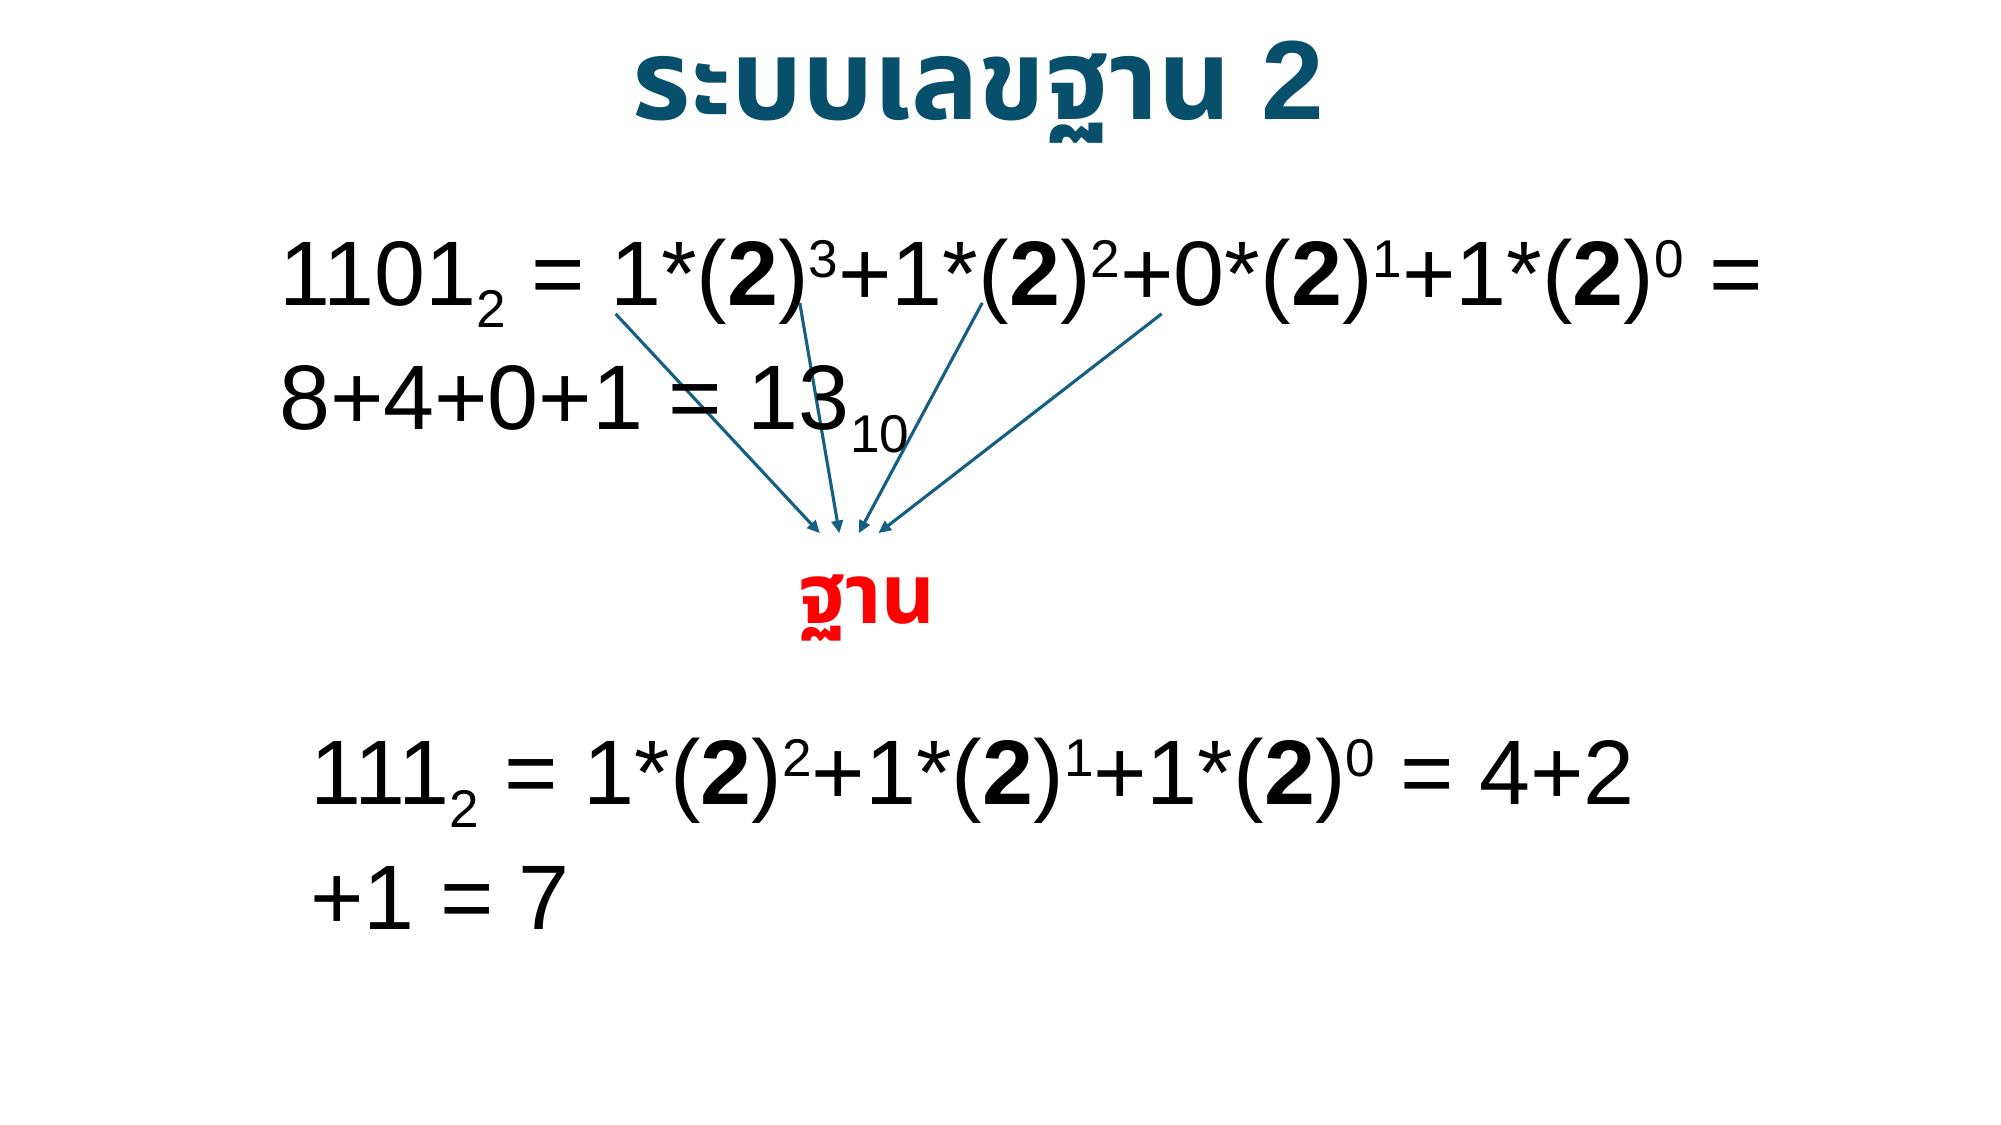

ระบบเลขฐาน 2
11012 = 1*(2)3+1*(2)2+0*(2)1+1*(2)0 = 8+4+0+1 = 1310
ฐาน
1112 = 1*(2)2+1*(2)1+1*(2)0 = 4+2 +1 = 7